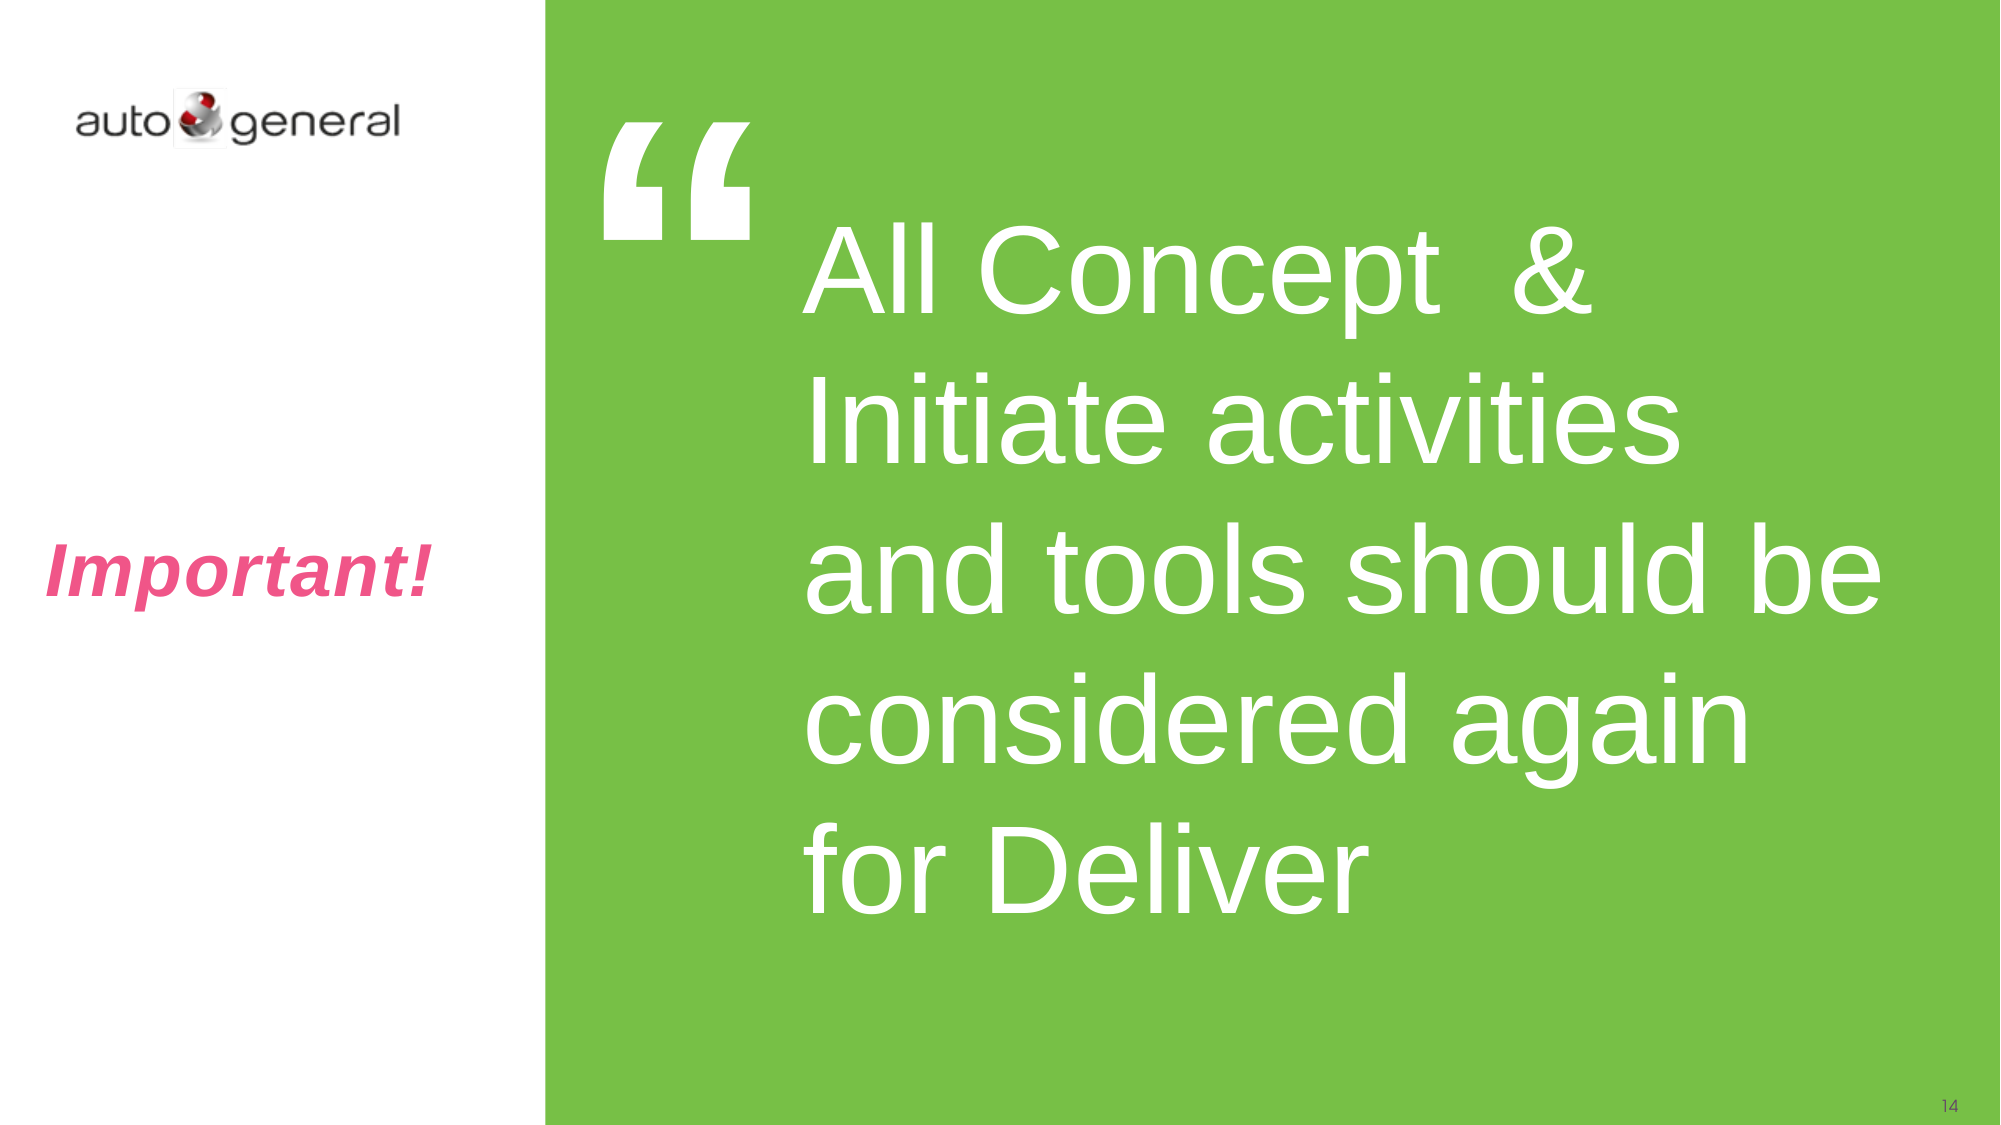

All Concept  & Initiate activities and tools should be considered again for Deliver
# Important!